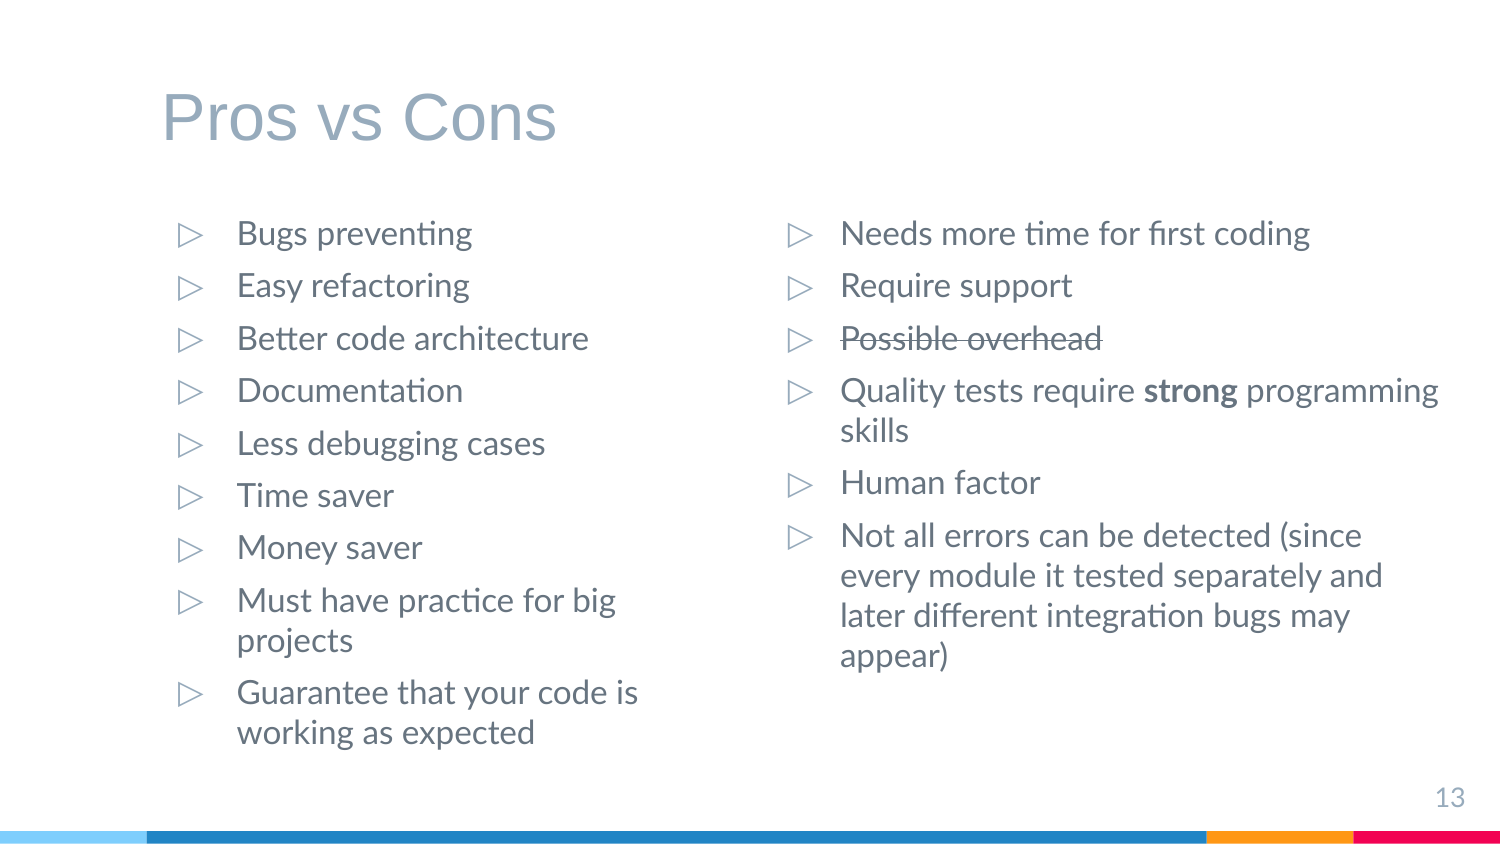

# Pros vs Cons
Bugs preventing
Easy refactoring
Better code architecture
Documentation
Less debugging cases
Time saver
Money saver
Must have practice for big projects
Guarantee that your code is working as expected
Needs more time for first coding
Require support
Possible overhead
Quality tests require strong programming skills
Human factor
Not all errors can be detected (since every module it tested separately and later different integration bugs may appear)
13